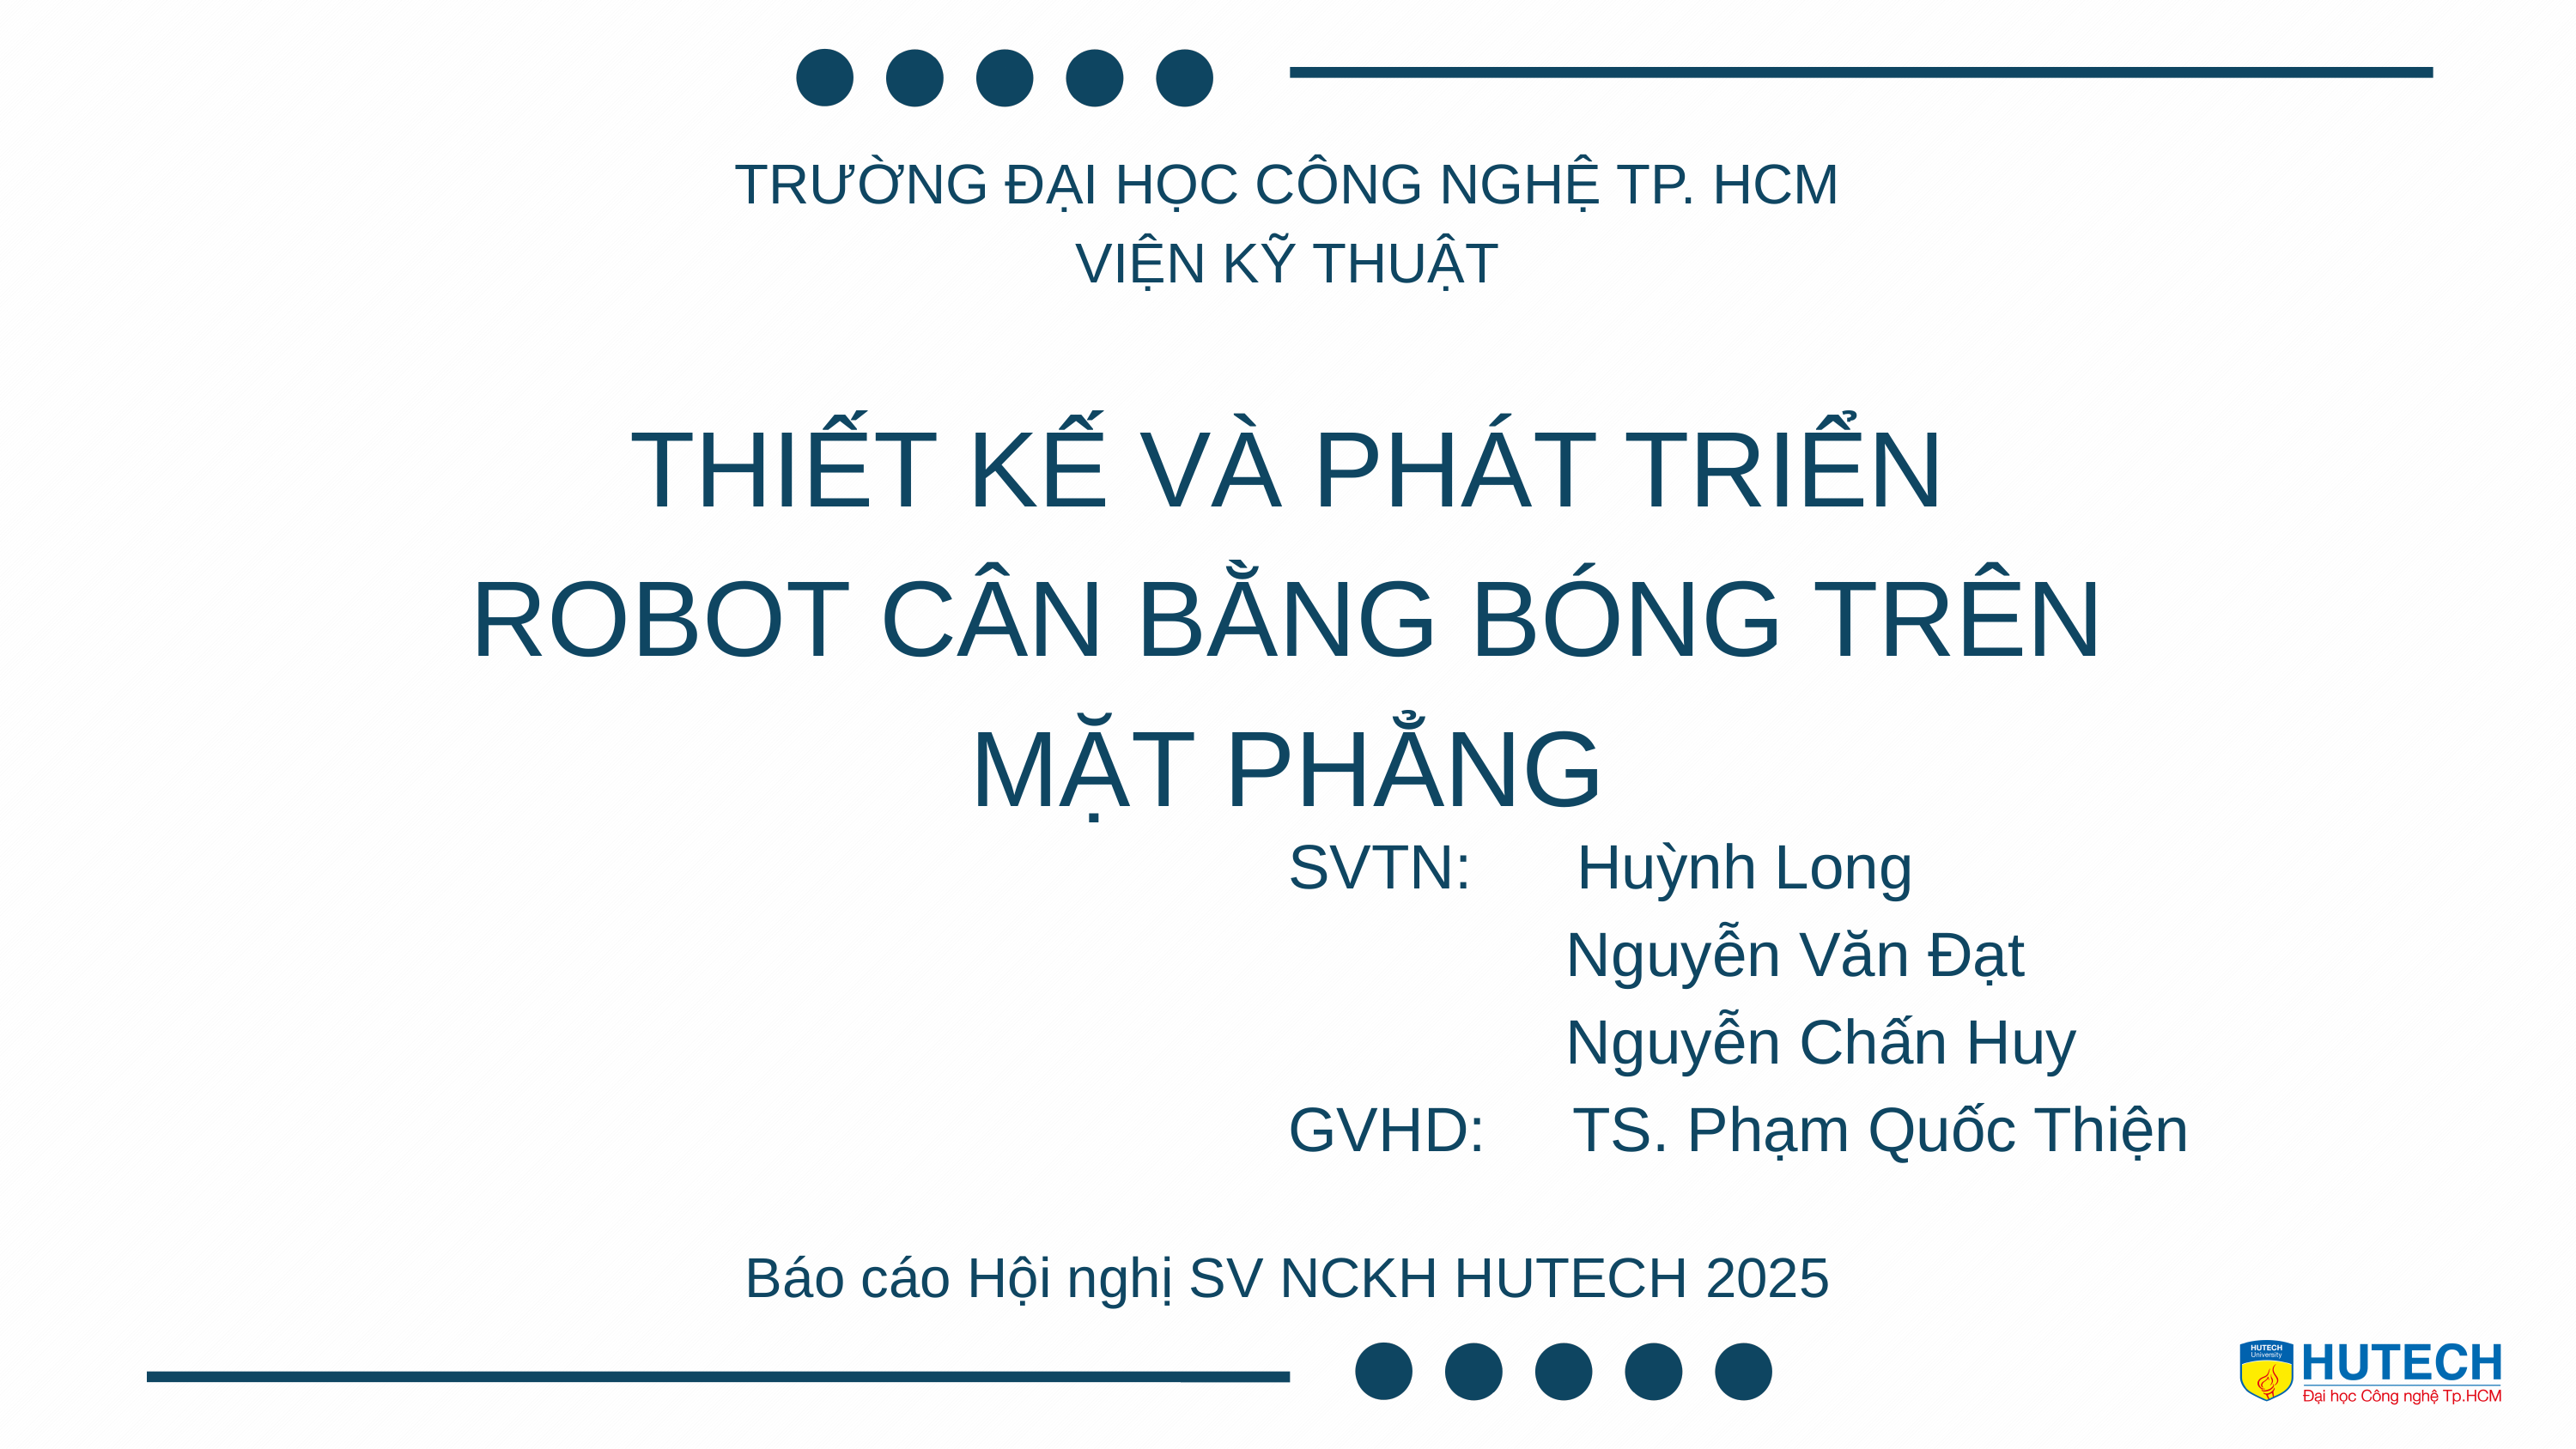

TRƯỜNG ĐẠI HỌC CÔNG NGHỆ TP. HCM
VIỆN KỸ THUẬT
THIẾT KẾ VÀ PHÁT TRIỂN ROBOT CÂN BẰNG BÓNG TRÊN MẶT PHẲNG
SVTN:      Huỳnh Long
                Nguyễn Văn Đạt
                Nguyễn Chấn Huy
GVHD:     TS. Phạm Quốc Thiện

Báo cáo Hội nghị SV NCKH HUTECH 2025